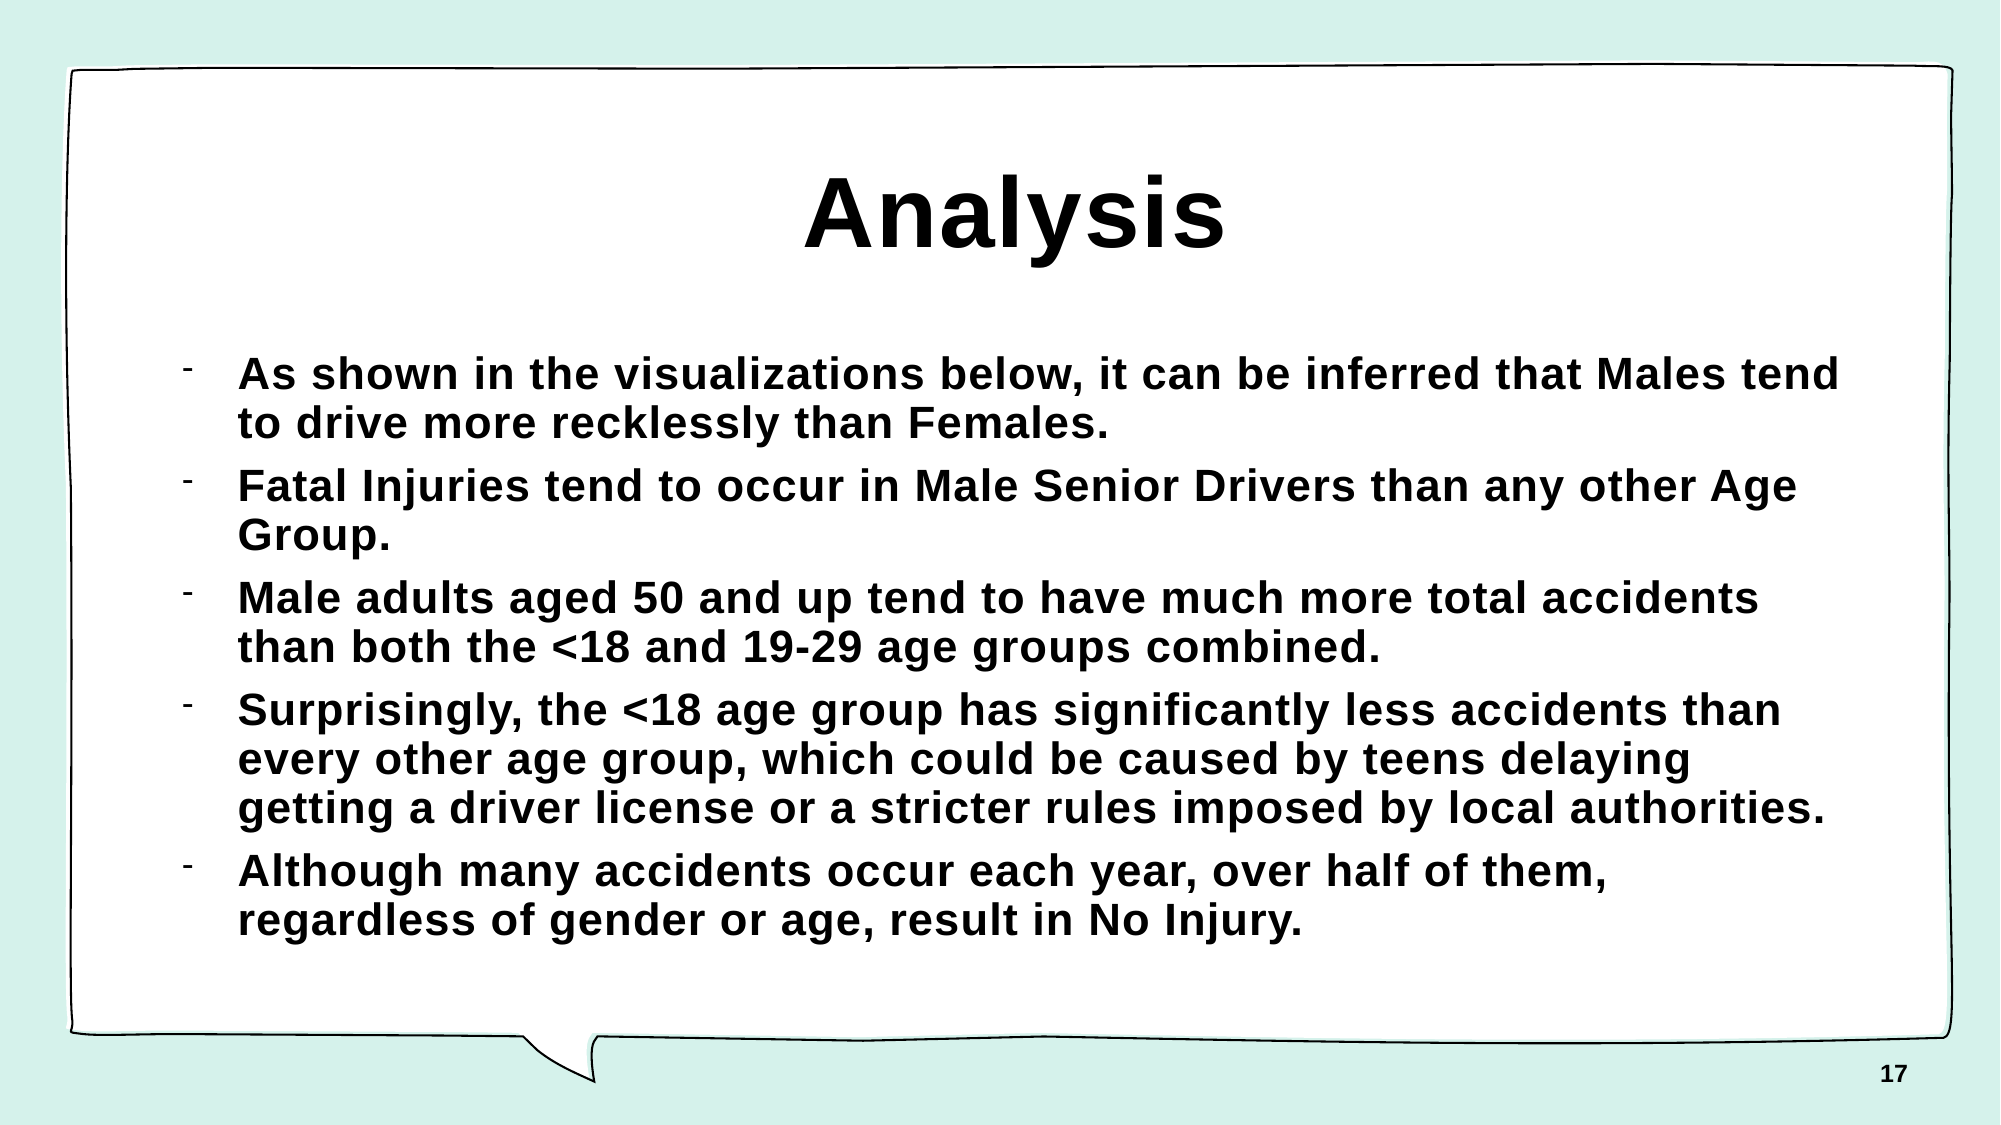

# Analysis
As shown in the visualizations below, it can be inferred that Males tend to drive more recklessly than Females.
Fatal Injuries tend to occur in Male Senior Drivers than any other Age Group.
Male adults aged 50 and up tend to have much more total accidents than both the <18 and 19-29 age groups combined.
Surprisingly, the <18 age group has significantly less accidents than every other age group, which could be caused by teens delaying getting a driver license or a stricter rules imposed by local authorities.
Although many accidents occur each year, over half of them, regardless of gender or age, result in No Injury.

17